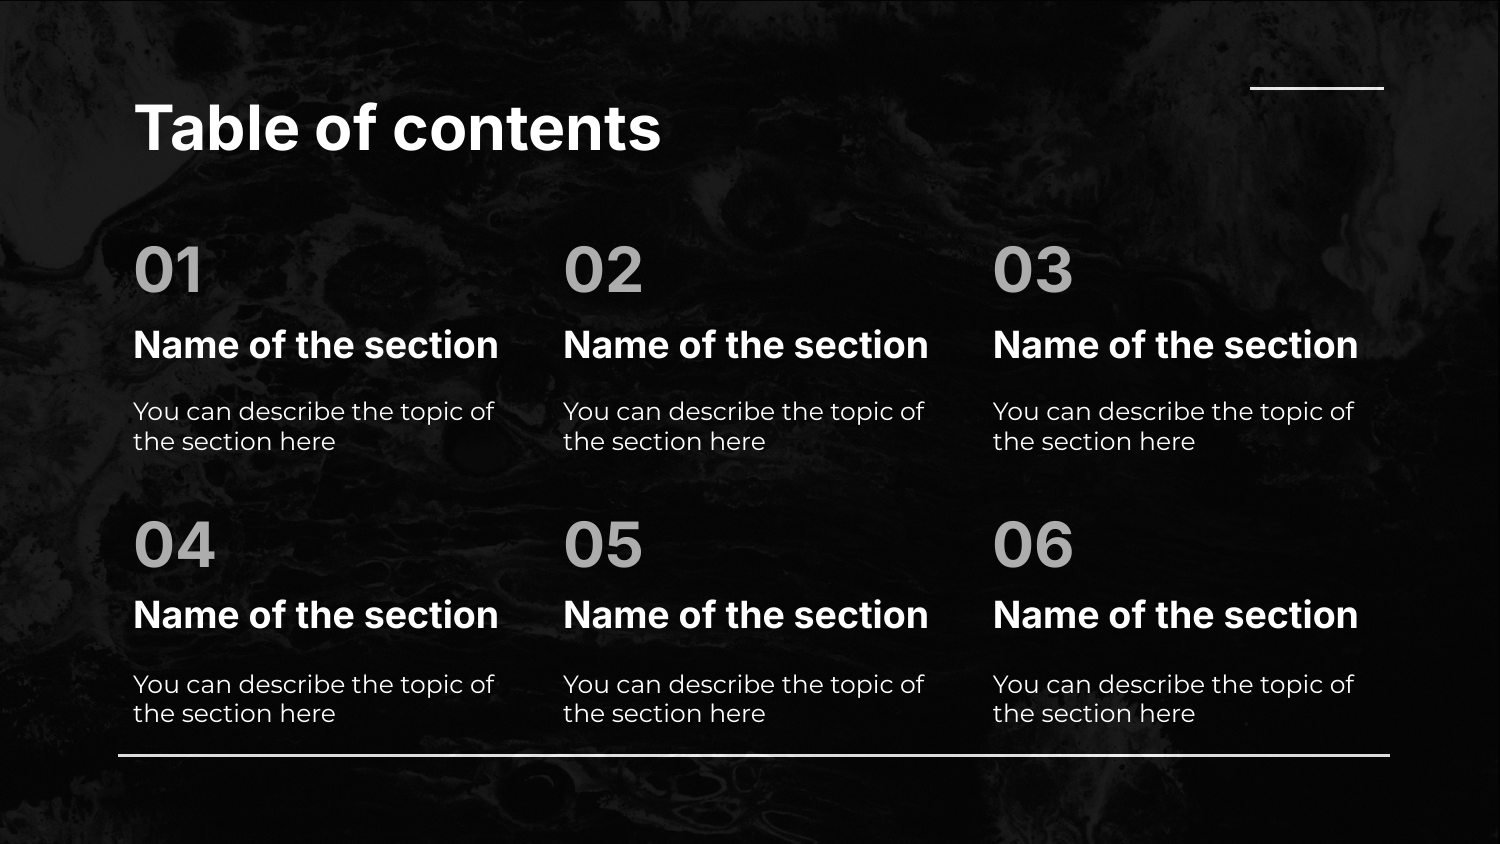

# Table of contents
01
02
03
Name of the section
Name of the section
Name of the section
You can describe the topic of the section here
You can describe the topic of the section here
You can describe the topic of the section here
04
05
06
Name of the section
Name of the section
Name of the section
You can describe the topic of the section here
You can describe the topic of the section here
You can describe the topic of the section here